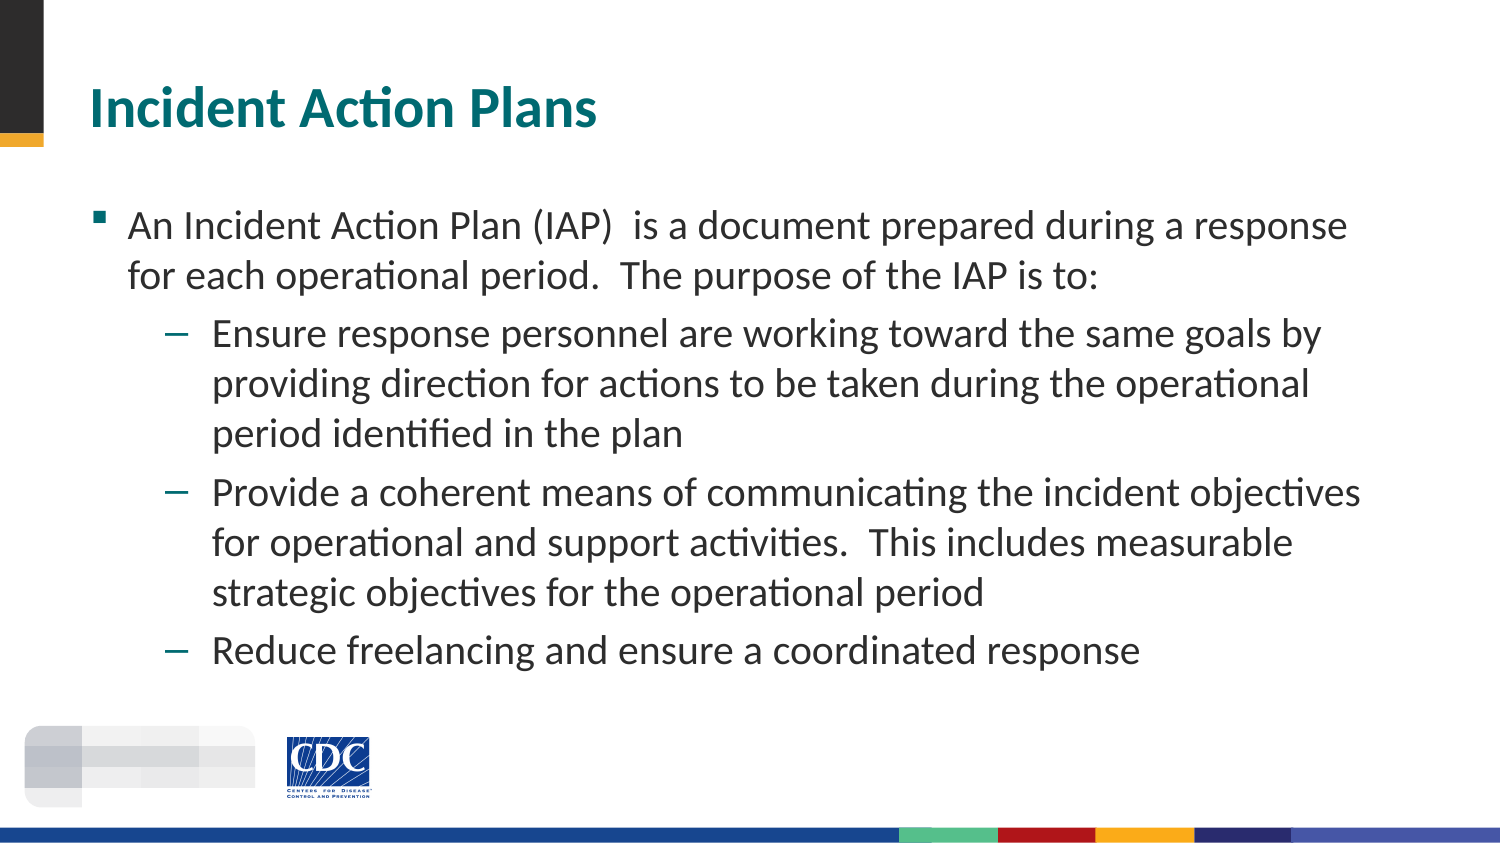

# Incident Action Plans
An Incident Action Plan (IAP)  is a document prepared during a response for each operational period.  The purpose of the IAP is to:
Ensure response personnel are working toward the same goals by providing direction for actions to be taken during the operational period identified in the plan
Provide a coherent means of communicating the incident objectives for operational and support activities.  This includes measurable strategic objectives for the operational period
Reduce freelancing and ensure a coordinated response